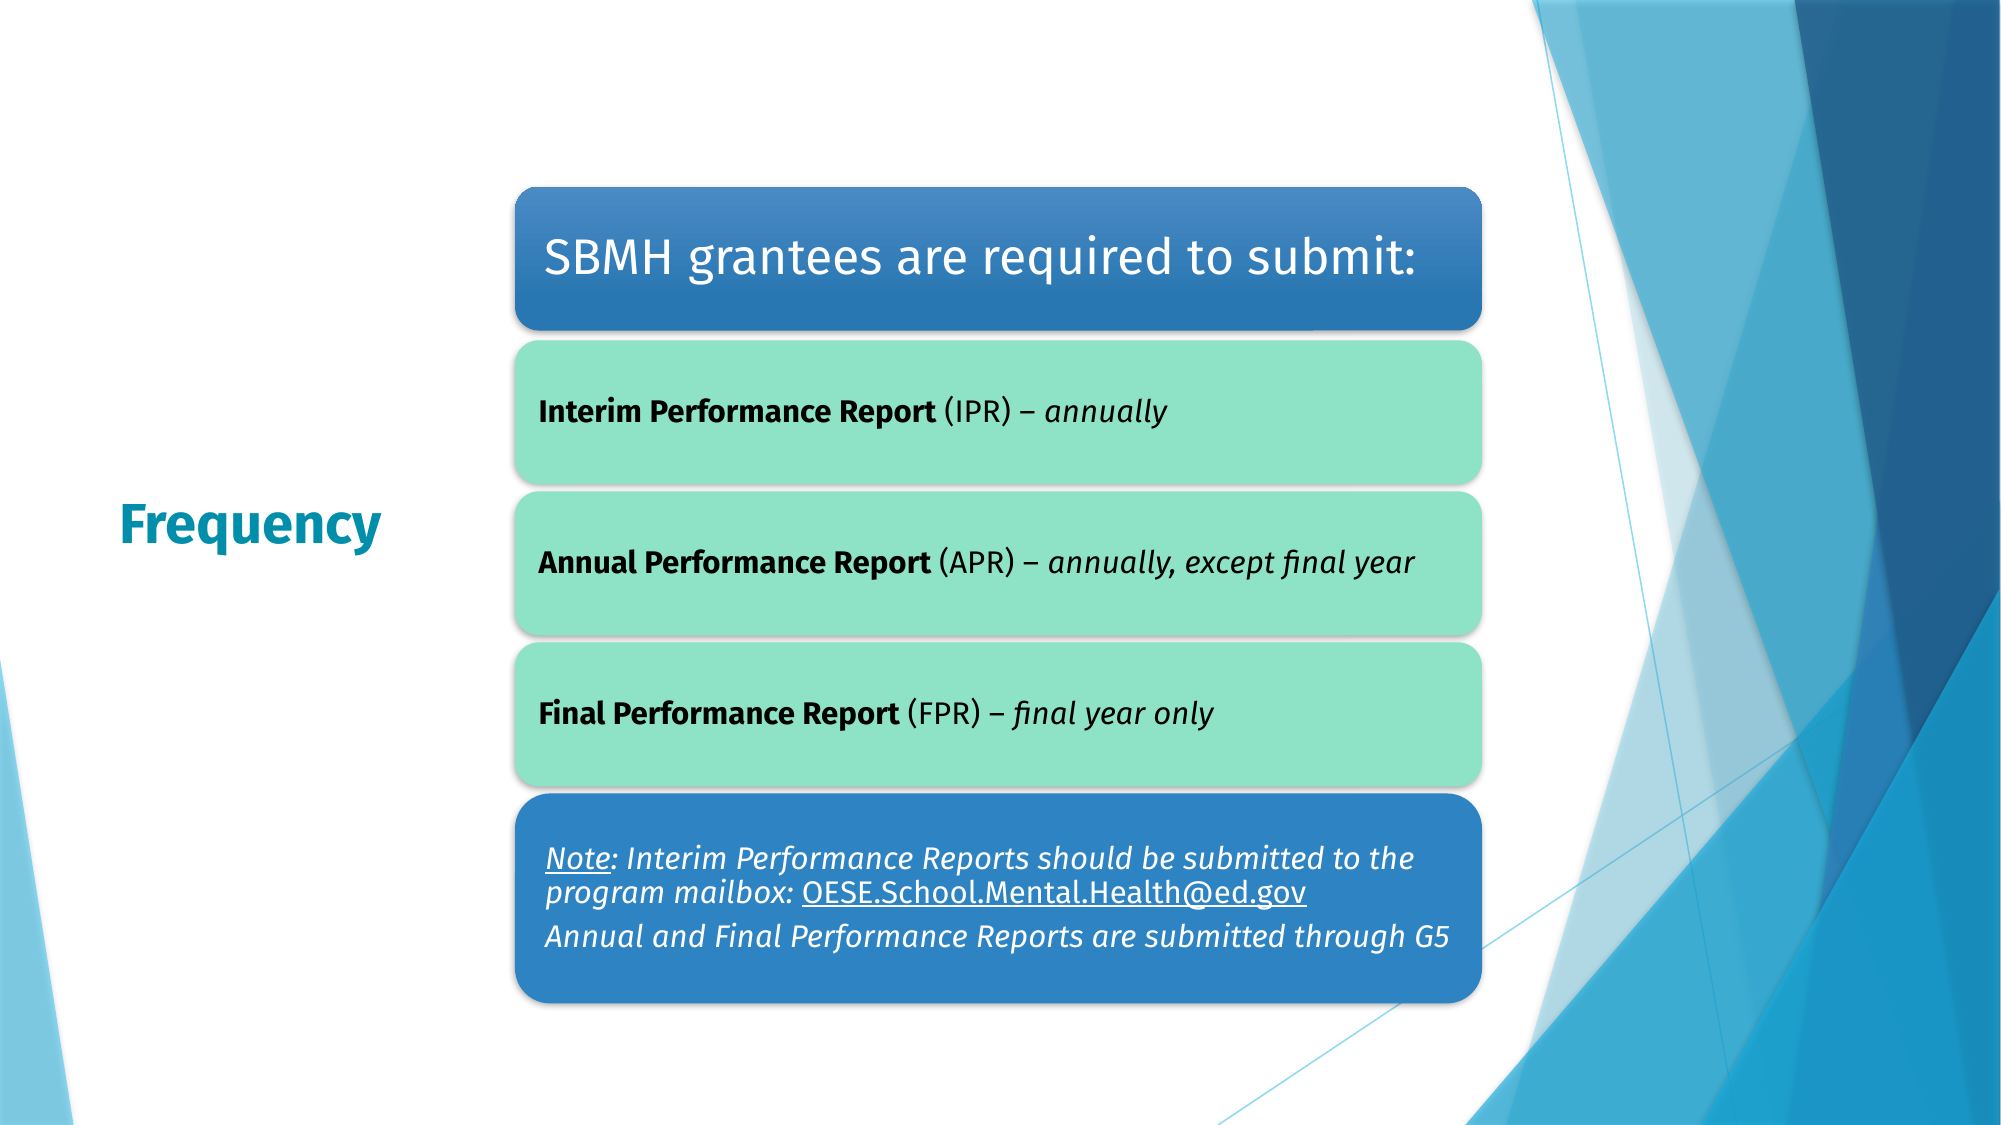

SBMH grantees are required to submit:
Interim Performance Report (IPR) – annually
Annual Performance Report (APR) – annually, except final year
Final Performance Report (FPR) – final year only
Note: Interim Performance Reports should be submitted to the program mailbox: OESE.School.Mental.Health@ed.gov
Annual and Final Performance Reports are submitted through G5
# Frequency